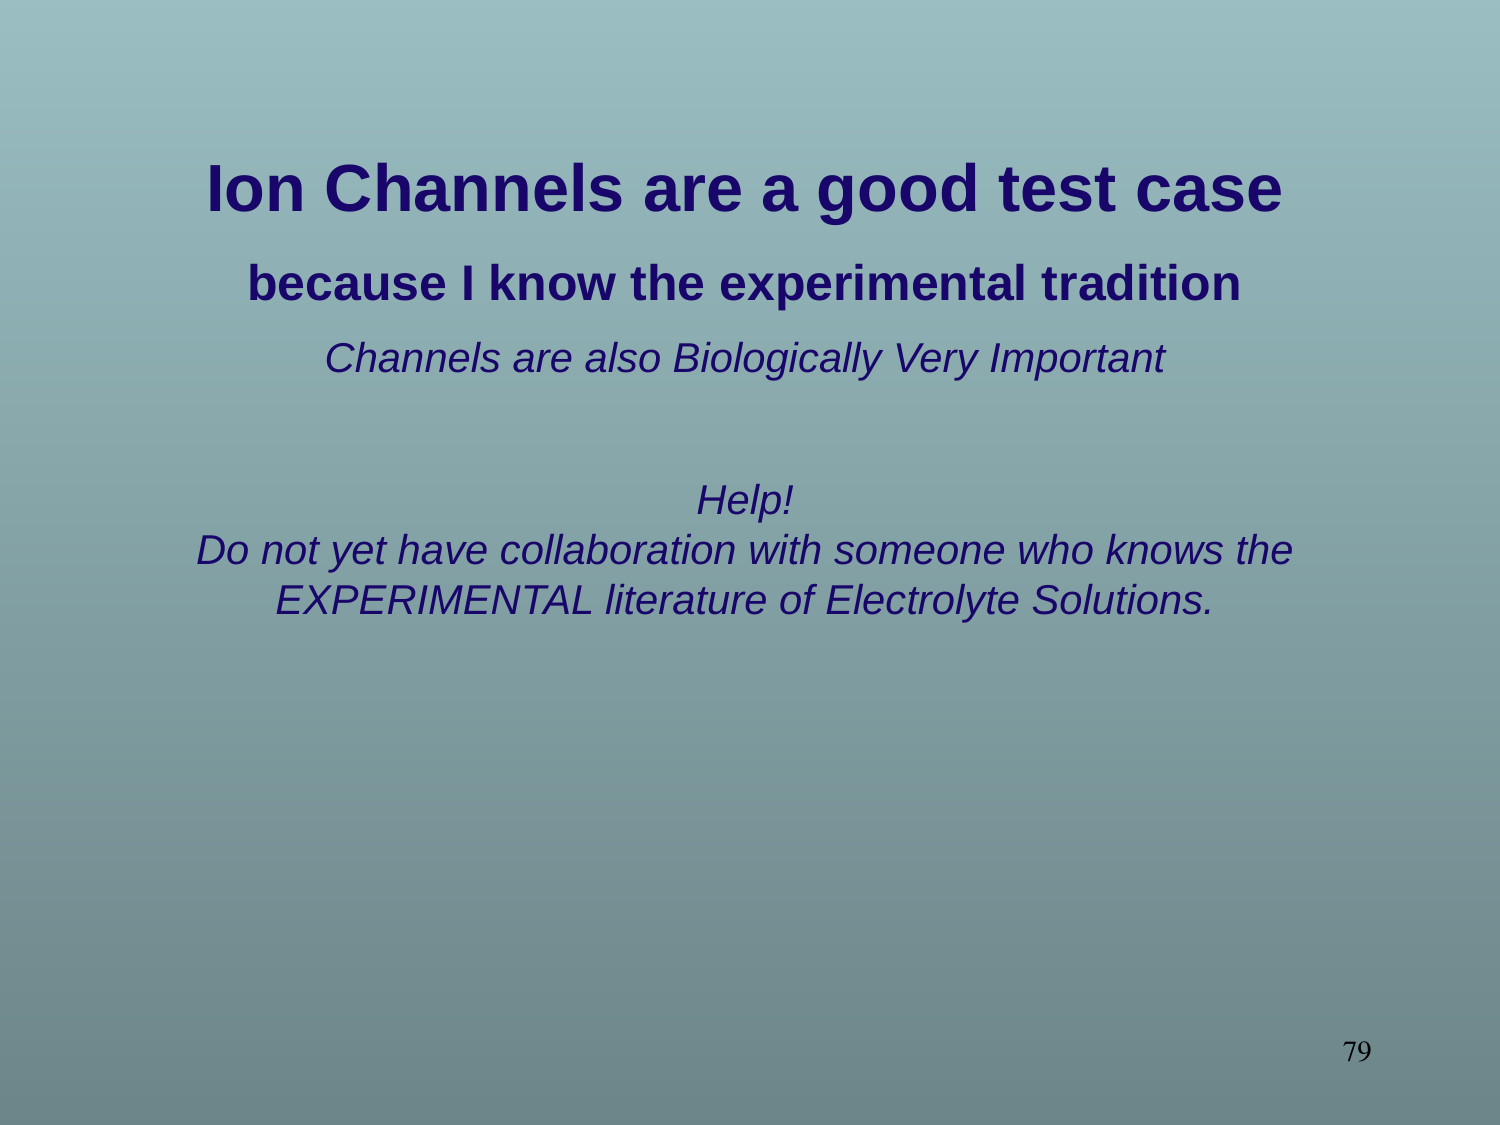

Ion Channels are a good test case
because I know the experimental tradition
Channels are also Biologically Very Important

Help!
Do not yet have collaboration with someone who knows the EXPERIMENTAL literature of Electrolyte Solutions.

79